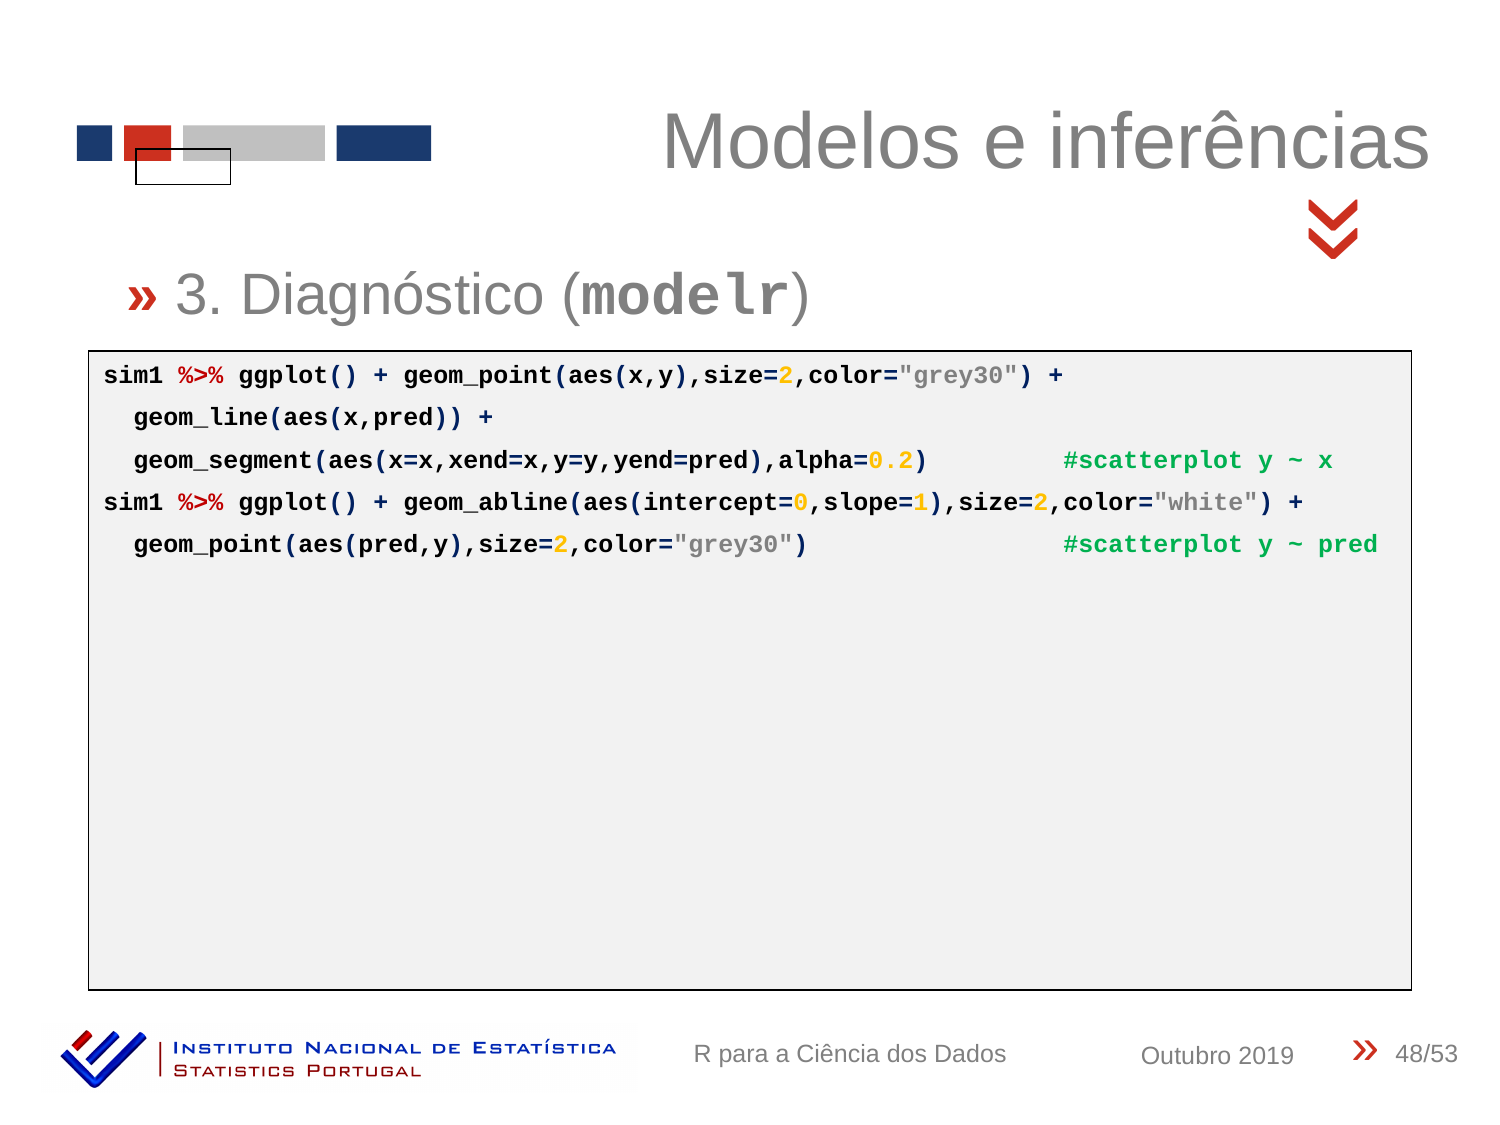

Modelos e inferências
«
» 3. Diagnóstico (modelr)
sim1 %>% ggplot() + geom_point(aes(x,y),size=2,color="grey30") +
  geom_line(aes(x,pred)) +
  geom_segment(aes(x=x,xend=x,y=y,yend=pred),alpha=0.2)         #scatterplot y ~ x
sim1 %>% ggplot() + geom_abline(aes(intercept=0,slope=1),size=2,color="white") +
  geom_point(aes(pred,y),size=2,color="grey30")                 #scatterplot y ~ pred

48